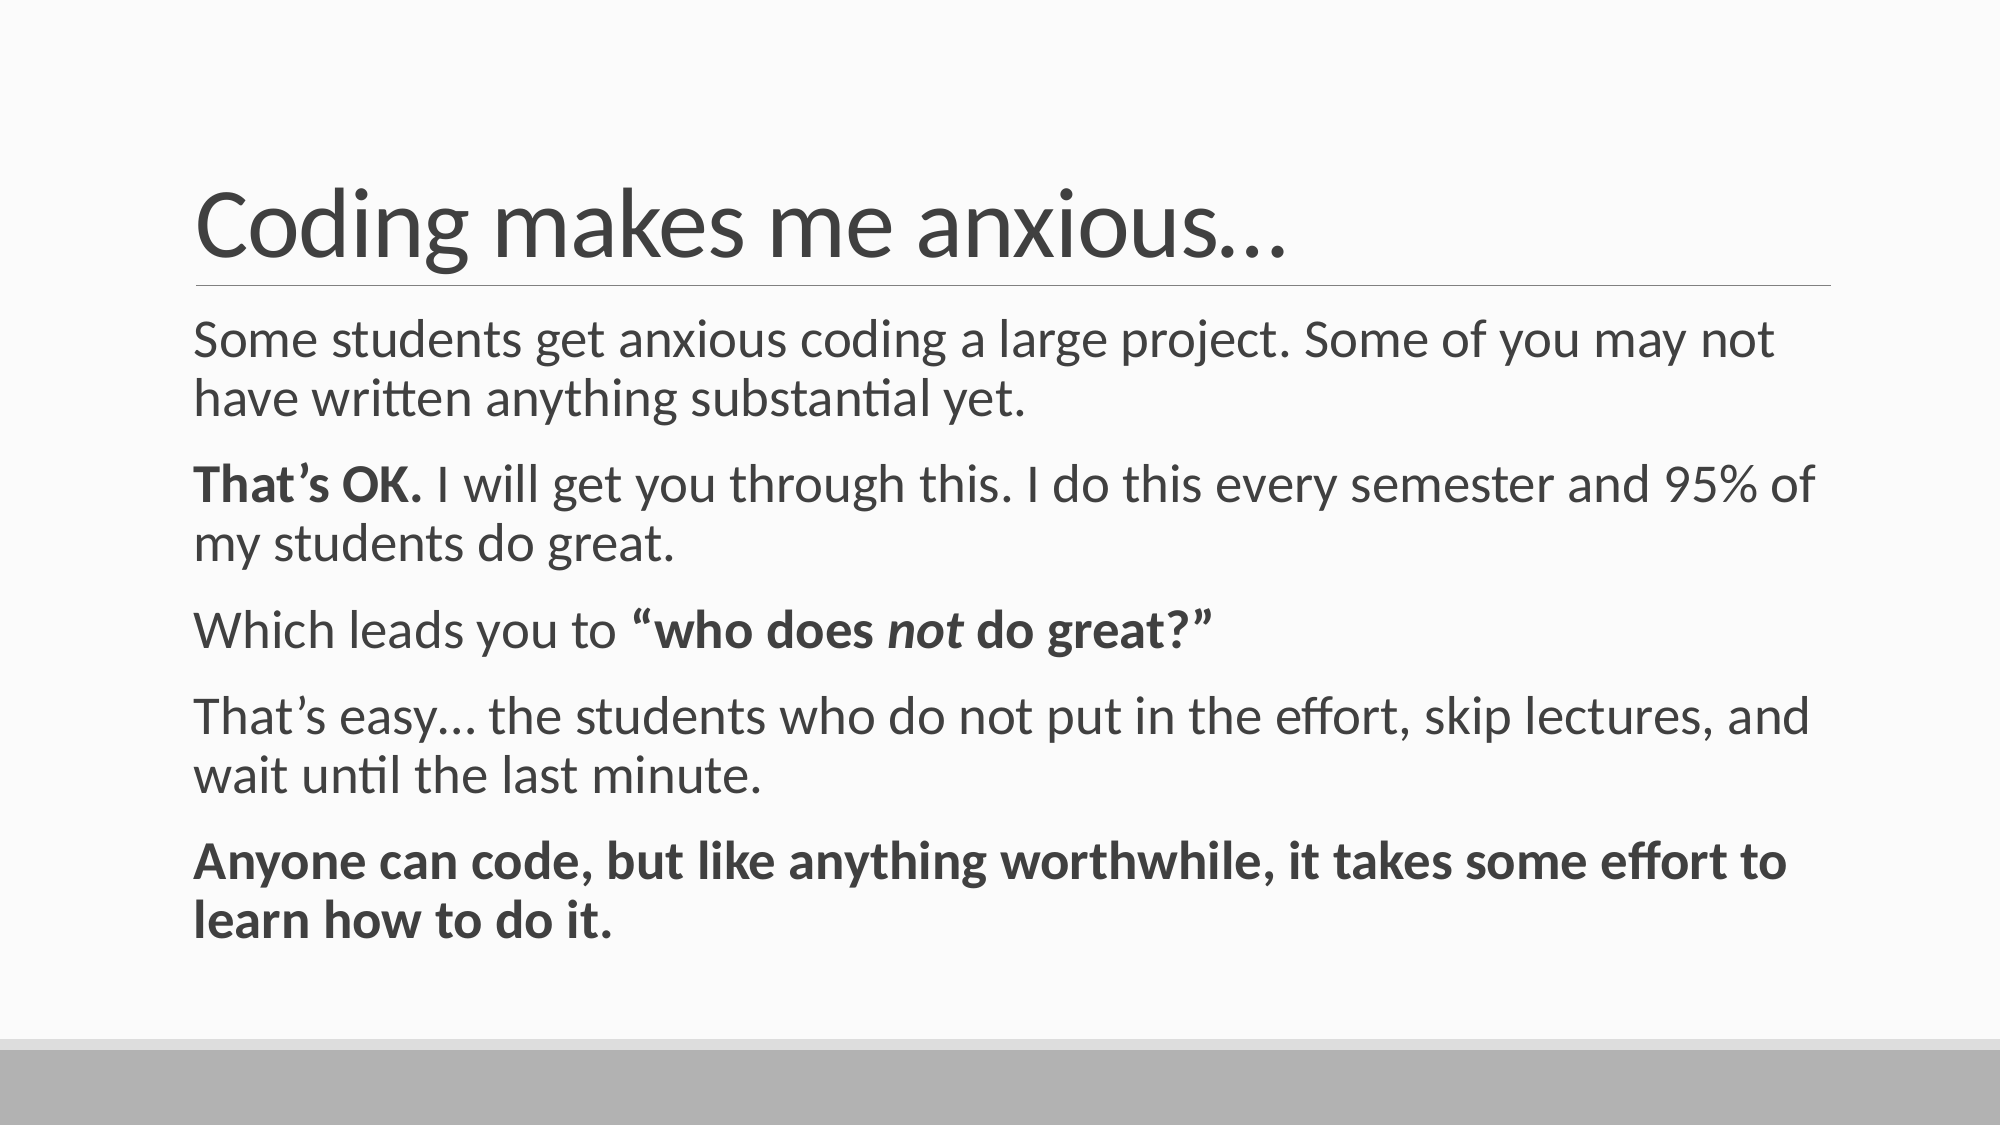

# Coding makes me anxious…
Some students get anxious coding a large project. Some of you may not have written anything substantial yet.
That’s OK. I will get you through this. I do this every semester and 95% of my students do great.
Which leads you to “who does not do great?”
That’s easy… the students who do not put in the effort, skip lectures, and wait until the last minute.
Anyone can code, but like anything worthwhile, it takes some effort to learn how to do it.